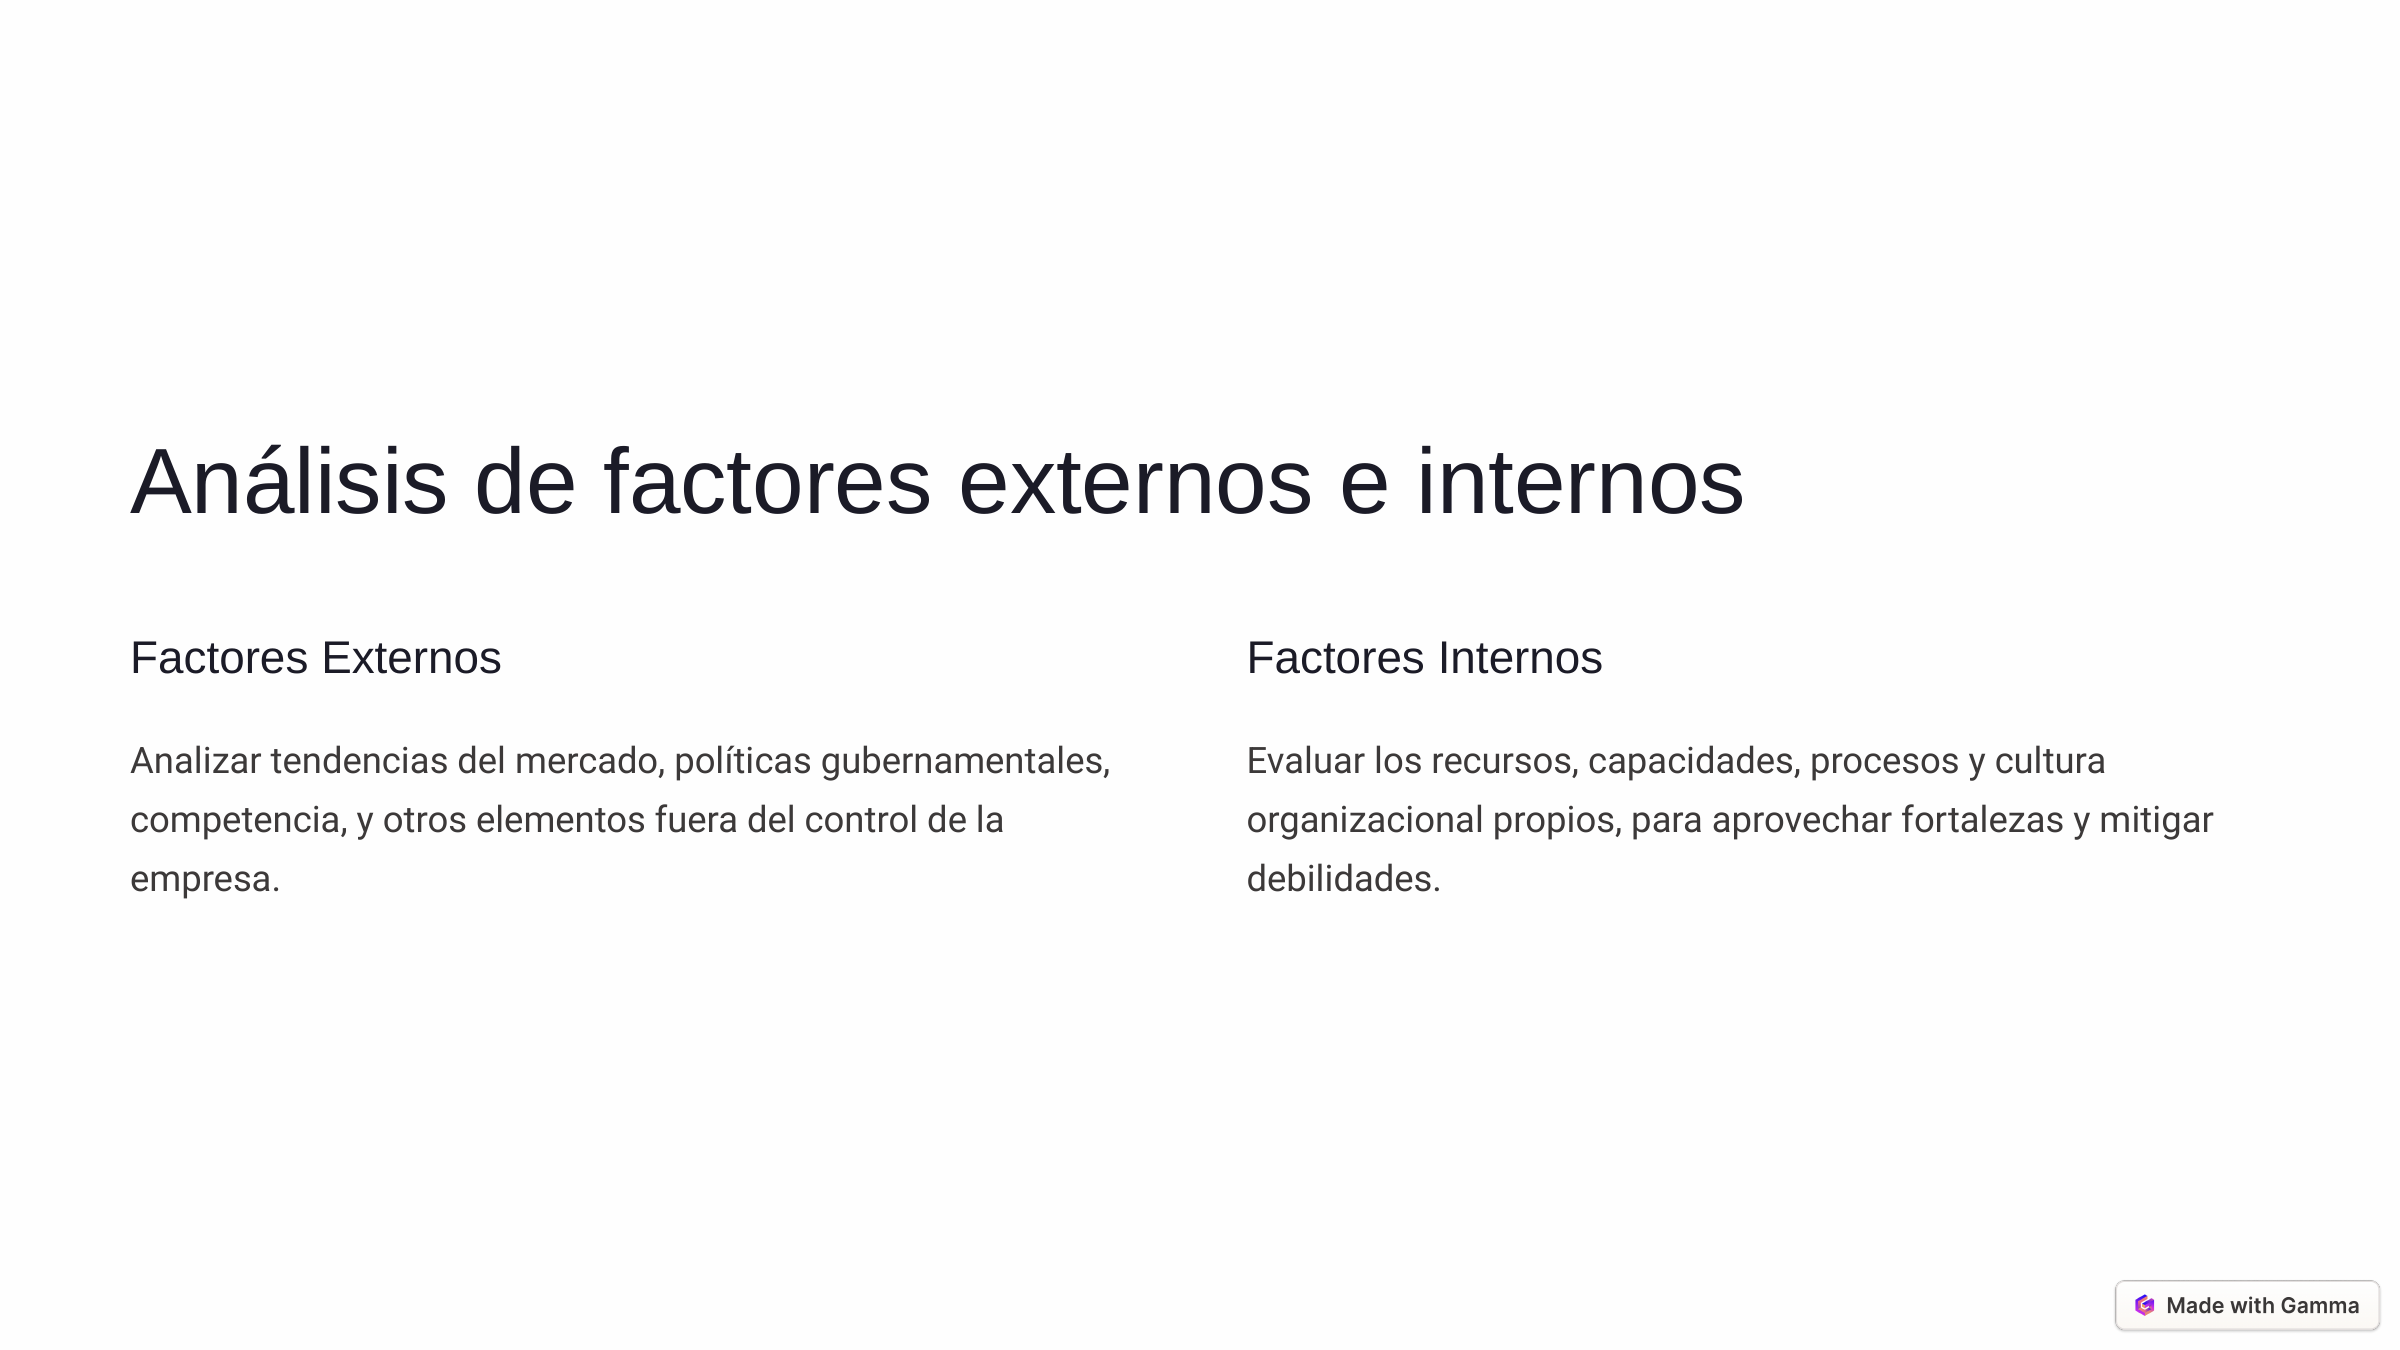

Análisis de factores externos e internos
Factores Externos
Factores Internos
Analizar tendencias del mercado, políticas gubernamentales, competencia, y otros elementos fuera del control de la empresa.
Evaluar los recursos, capacidades, procesos y cultura organizacional propios, para aprovechar fortalezas y mitigar debilidades.